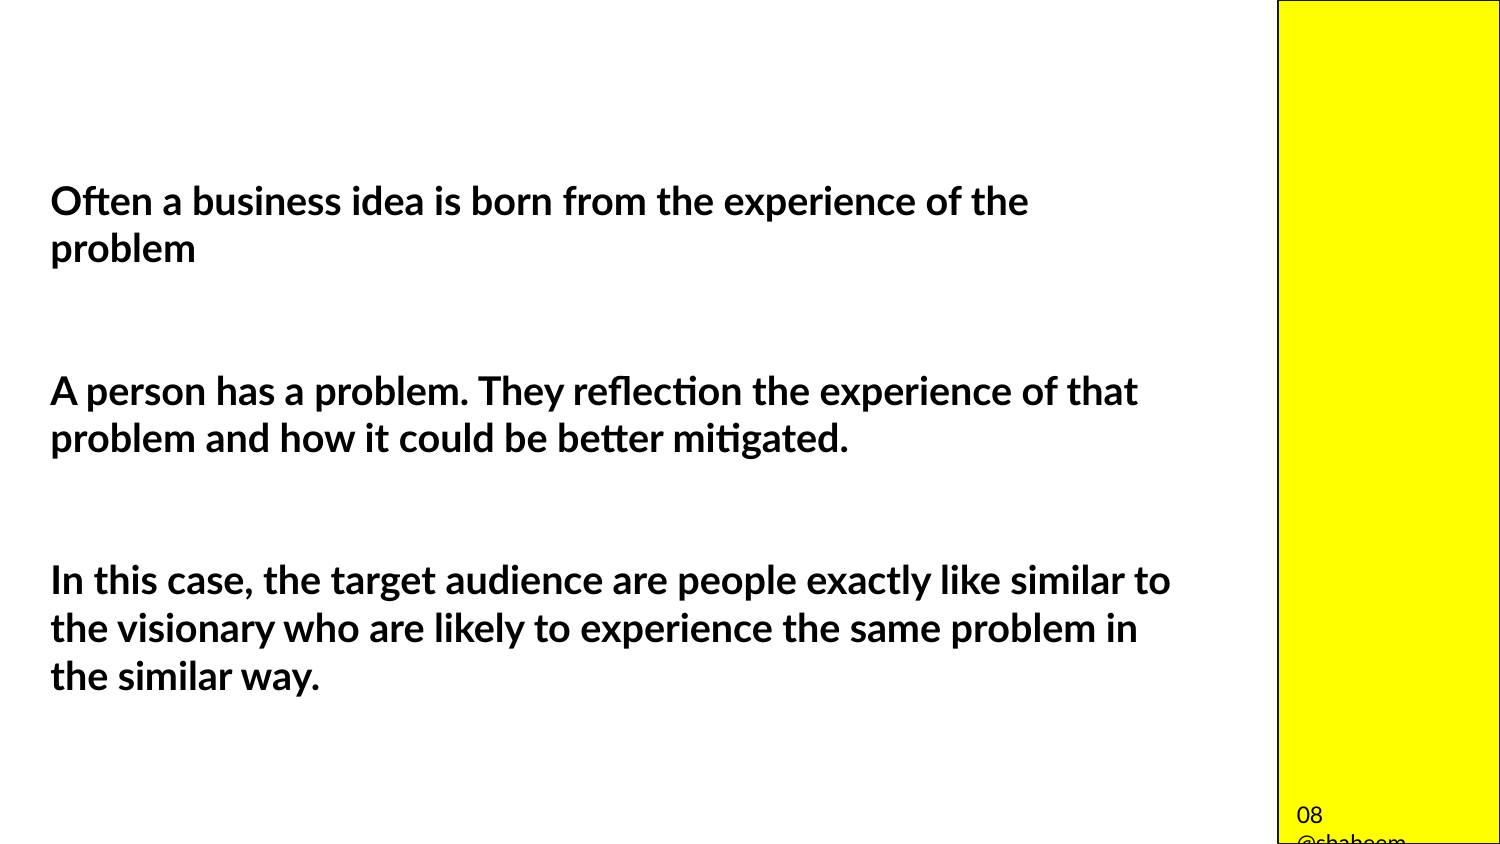

Often a business idea is born from the experience of the problem

A person has a problem. They reflection the experience of that problem and how it could be better mitigated.

In this case, the target audience are people exactly like similar to the visionary who are likely to experience the same problem in the similar way.
08           @shaheem